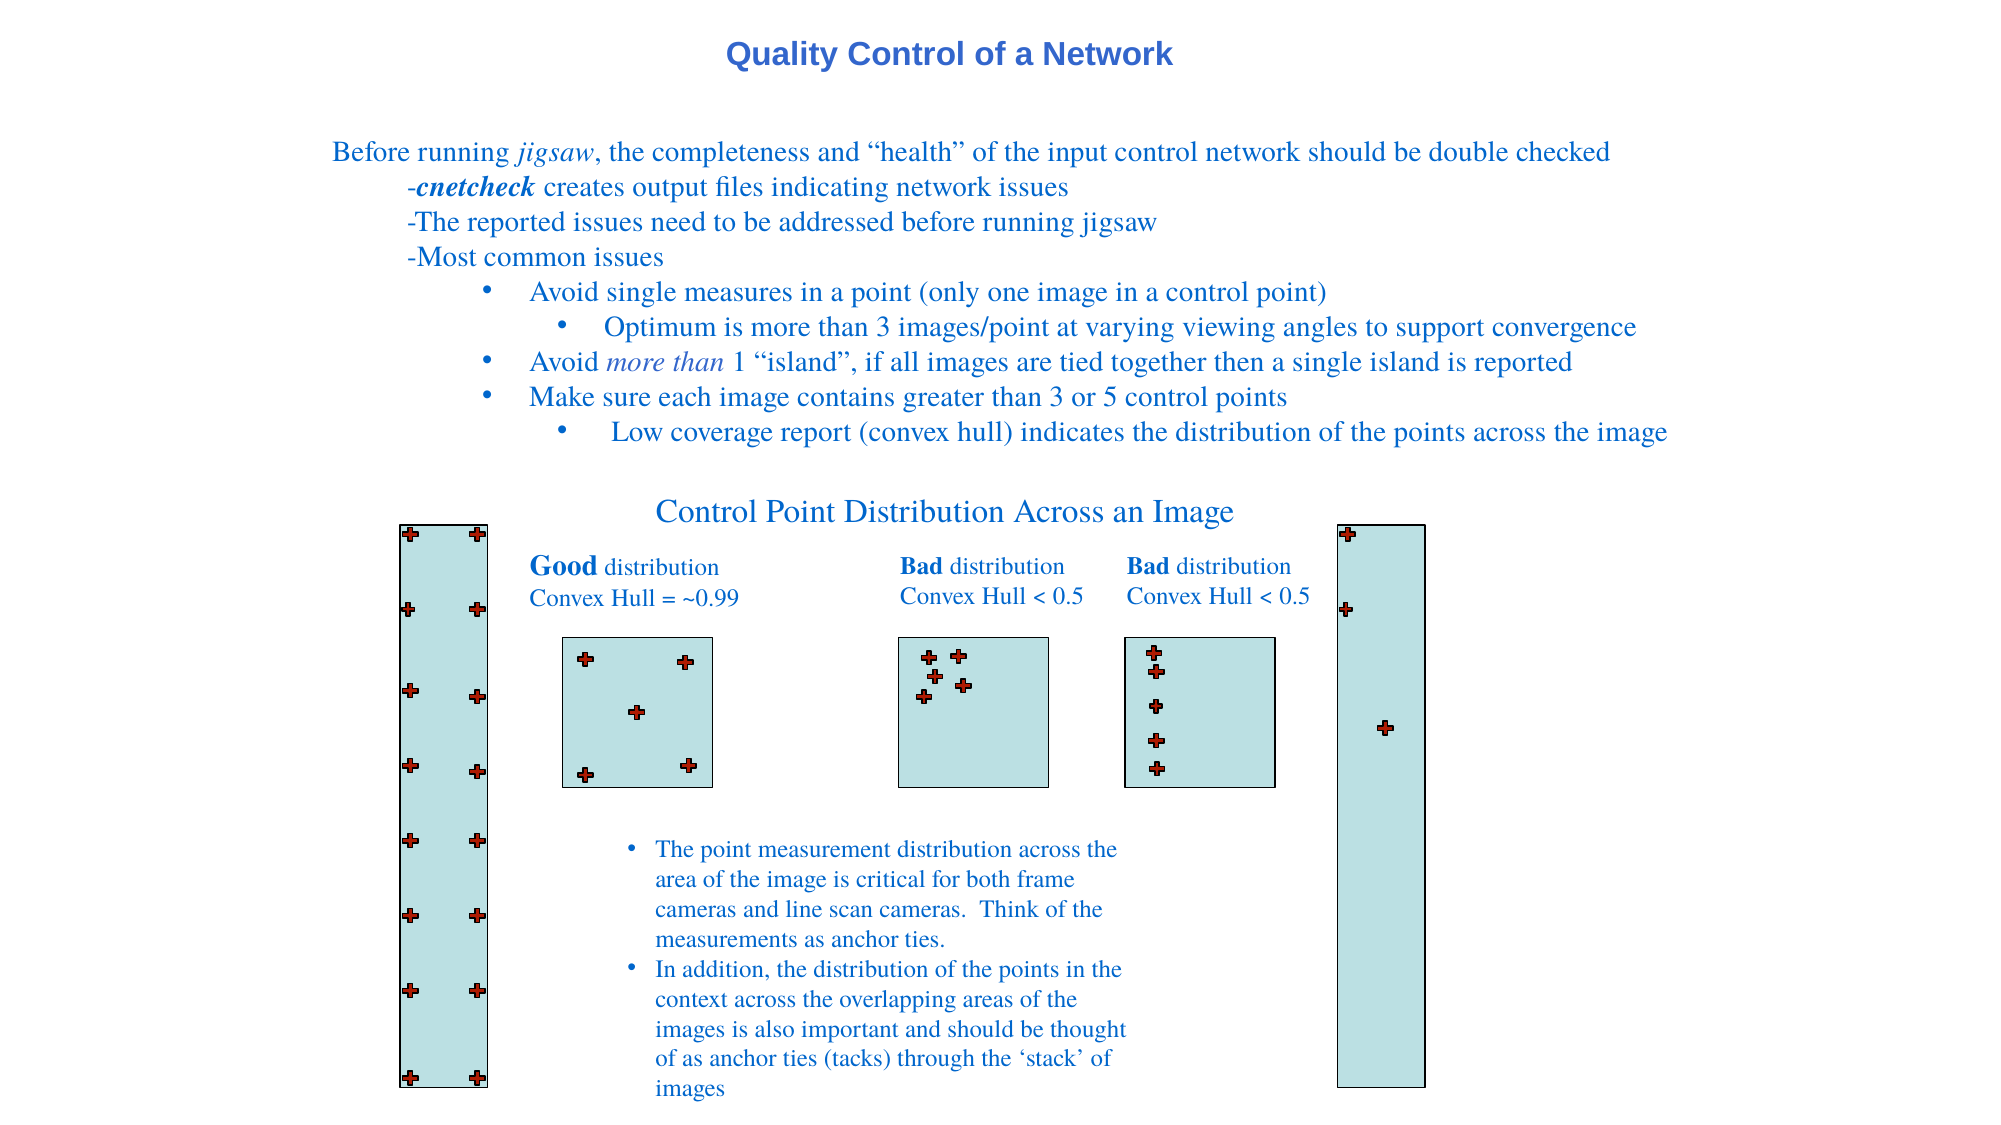

Quality Control of a Network
Before running jigsaw, the completeness and “health” of the input control network should be double checked
-cnetcheck creates output files indicating network issues
-The reported issues need to be addressed before running jigsaw
-Most common issues
Avoid single measures in a point (only one image in a control point)
Optimum is more than 3 images/point at varying viewing angles to support convergence
Avoid more than 1 “island”, if all images are tied together then a single island is reported
Make sure each image contains greater than 3 or 5 control points
 Low coverage report (convex hull) indicates the distribution of the points across the image
Control Point Distribution Across an Image

Good distribution
Convex Hull = ~0.99
Bad distribution
Convex Hull < 0.5
Bad distribution
Convex Hull < 0.5

The point measurement distribution across the area of the image is critical for both frame cameras and line scan cameras.  Think of the measurements as anchor ties.
In addition, the distribution of the points in the context across the overlapping areas of the images is also important and should be thought of as anchor ties (tacks) through the ‘stack’ of images